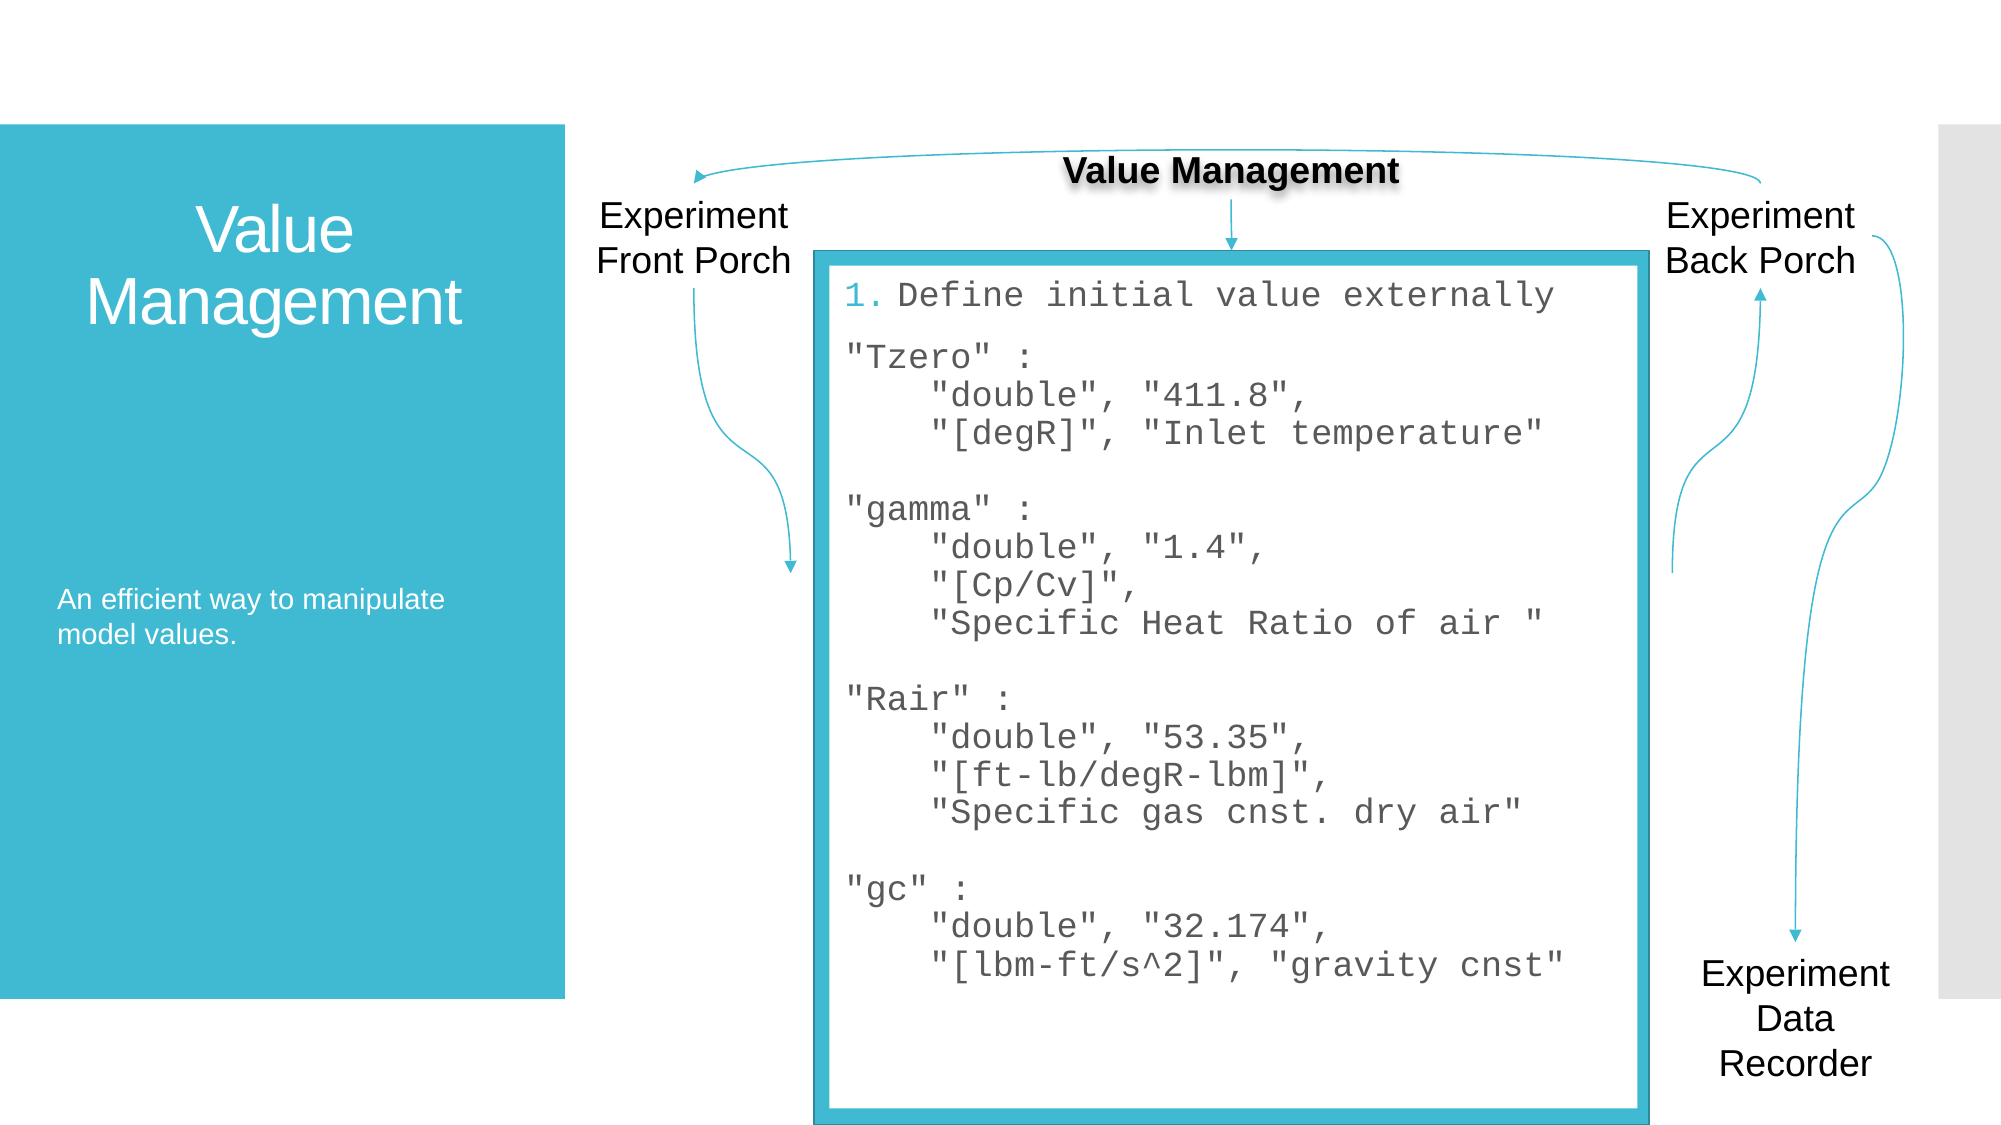

Value Management
Experiment Front Porch
Experiment
Back Porch
# Value Management

Define initial value externally
"Tzero" :
    "double", "411.8",
    "[degR]", "Inlet temperature"
"gamma" :
    "double", "1.4",
    "[Cp/Cv]",
    "Specific Heat Ratio of air "
"Rair" :
    "double", "53.35",
    "[ft-lb/degR-lbm]",
    "Specific gas cnst. dry air"
"gc" :
    "double", "32.174",
    "[lbm-ft/s^2]", "gravity cnst"
An efficient way to manipulate model values.
Value Management
Experiment
Data Recorder